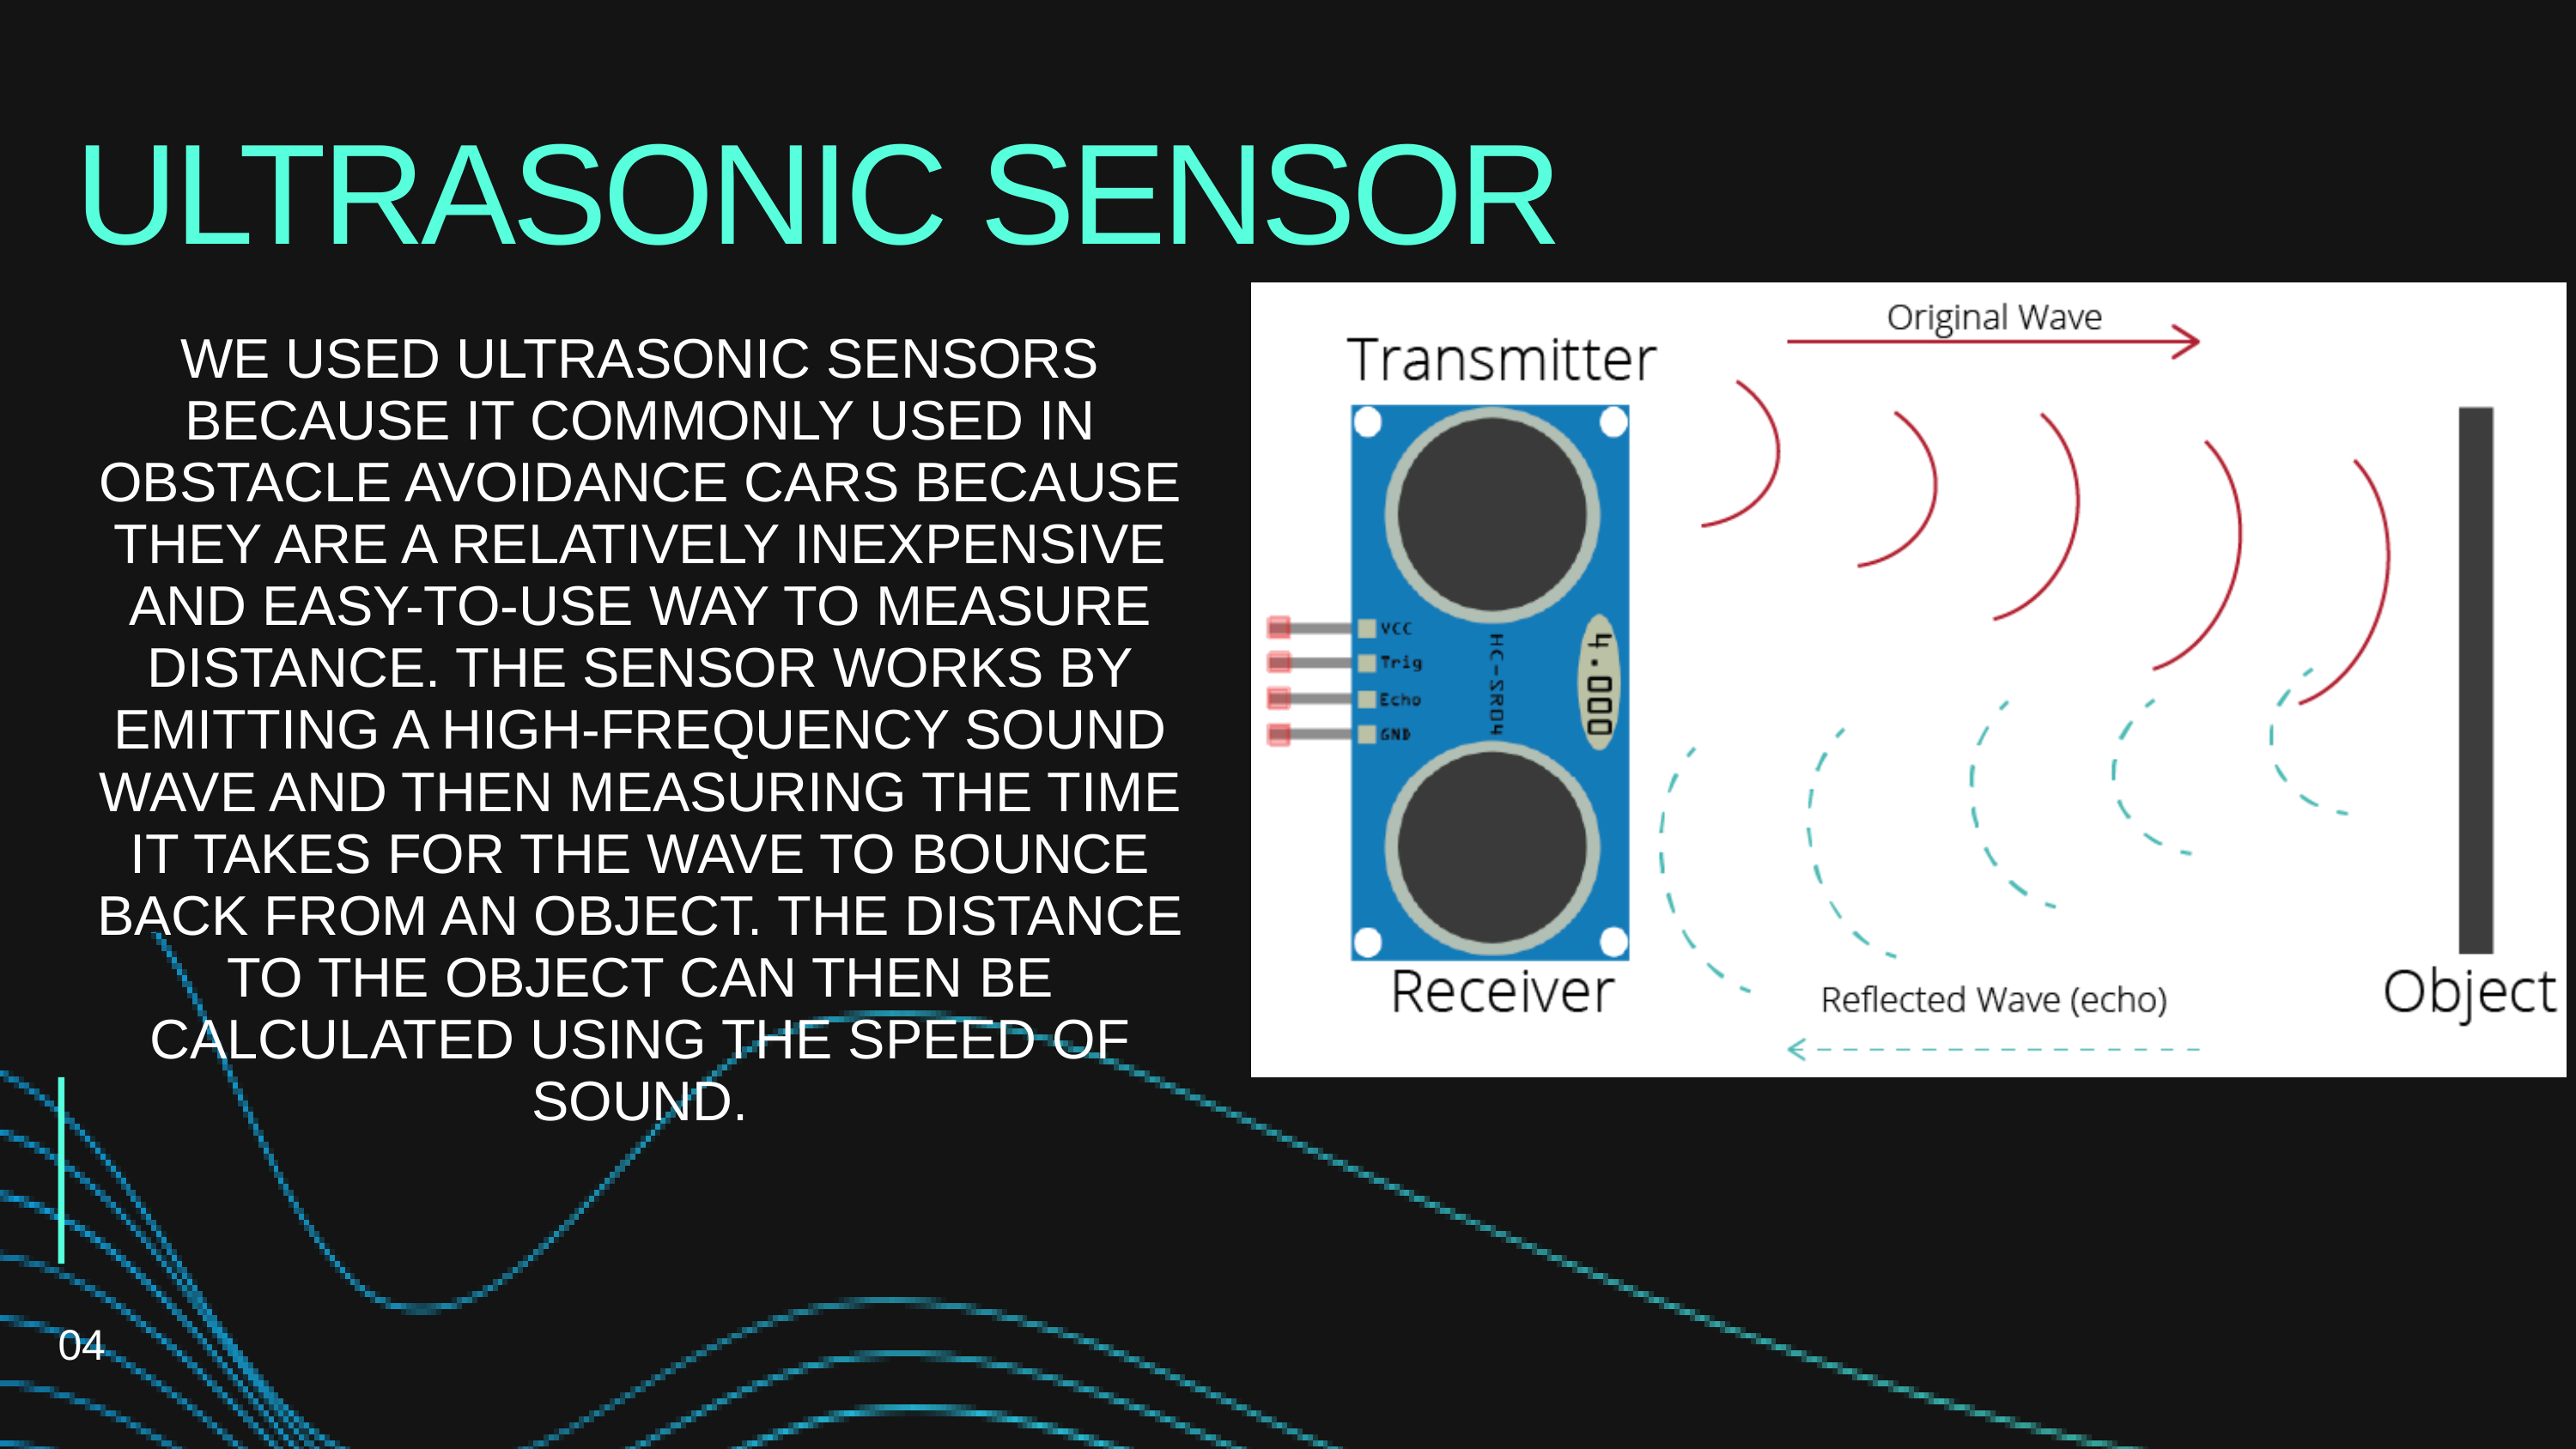

ULTRASONIC SENSOR

WE USED ULTRASONIC SENSORS BECAUSE IT COMMONLY USED IN OBSTACLE AVOIDANCE CARS BECAUSE THEY ARE A RELATIVELY INEXPENSIVE AND EASY-TO-USE WAY TO MEASURE DISTANCE. THE SENSOR WORKS BY EMITTING A HIGH-FREQUENCY SOUND WAVE AND THEN MEASURING THE TIME IT TAKES FOR THE WAVE TO BOUNCE BACK FROM AN OBJECT. THE DISTANCE TO THE OBJECT CAN THEN BE CALCULATED USING THE SPEED OF SOUND.

04